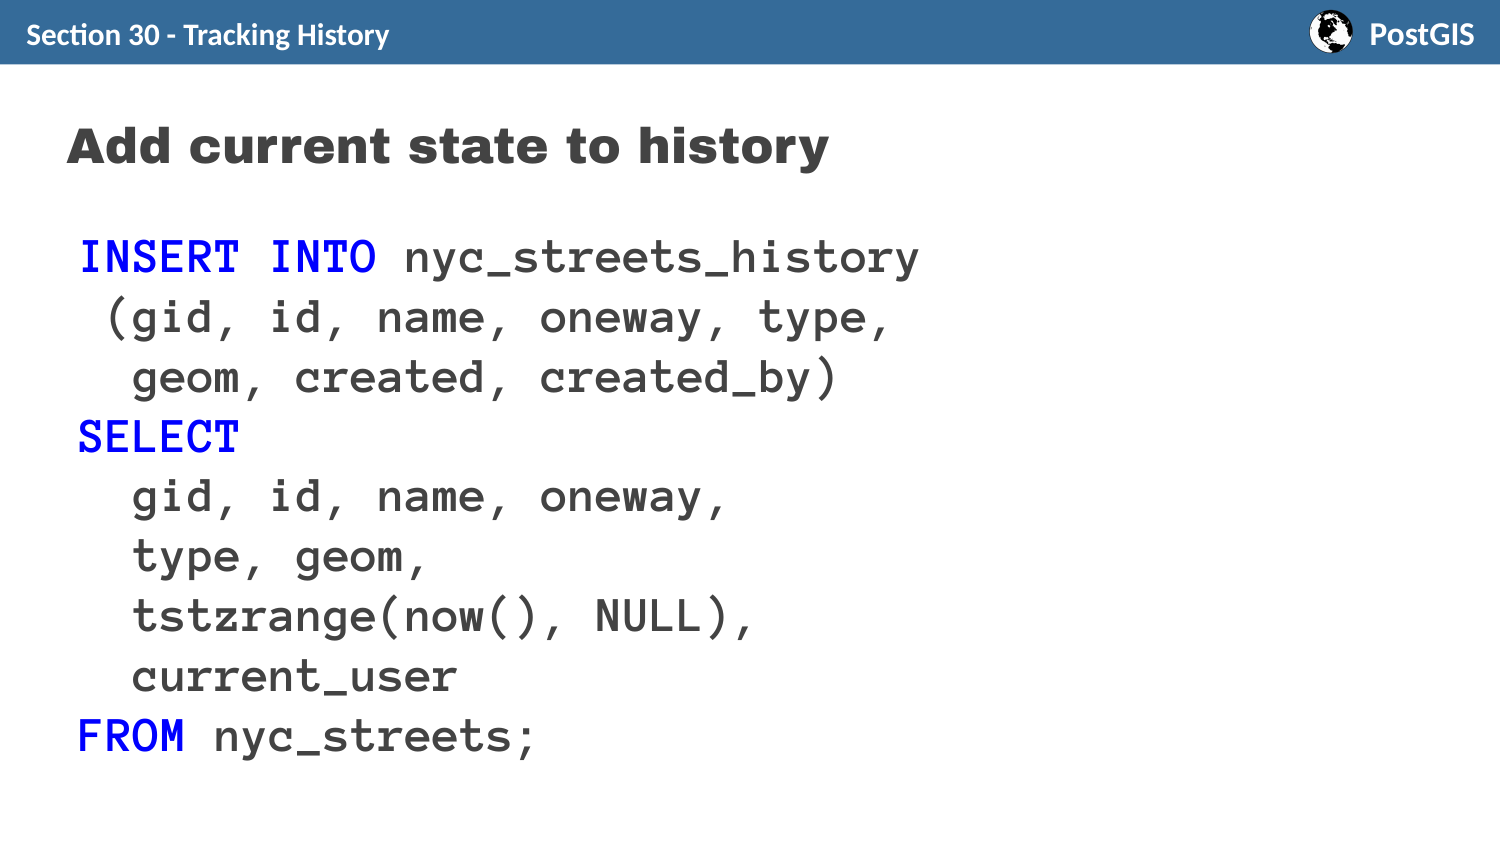

Section 30 - Tracking History
# Add current state to history
INSERT INTO nyc_streets_history
 (gid, id, name, oneway, type,
  geom, created, created_by)
SELECT
  gid, id, name, oneway,
  type, geom,
  tstzrange(now(), NULL),
  current_user
FROM nyc_streets;